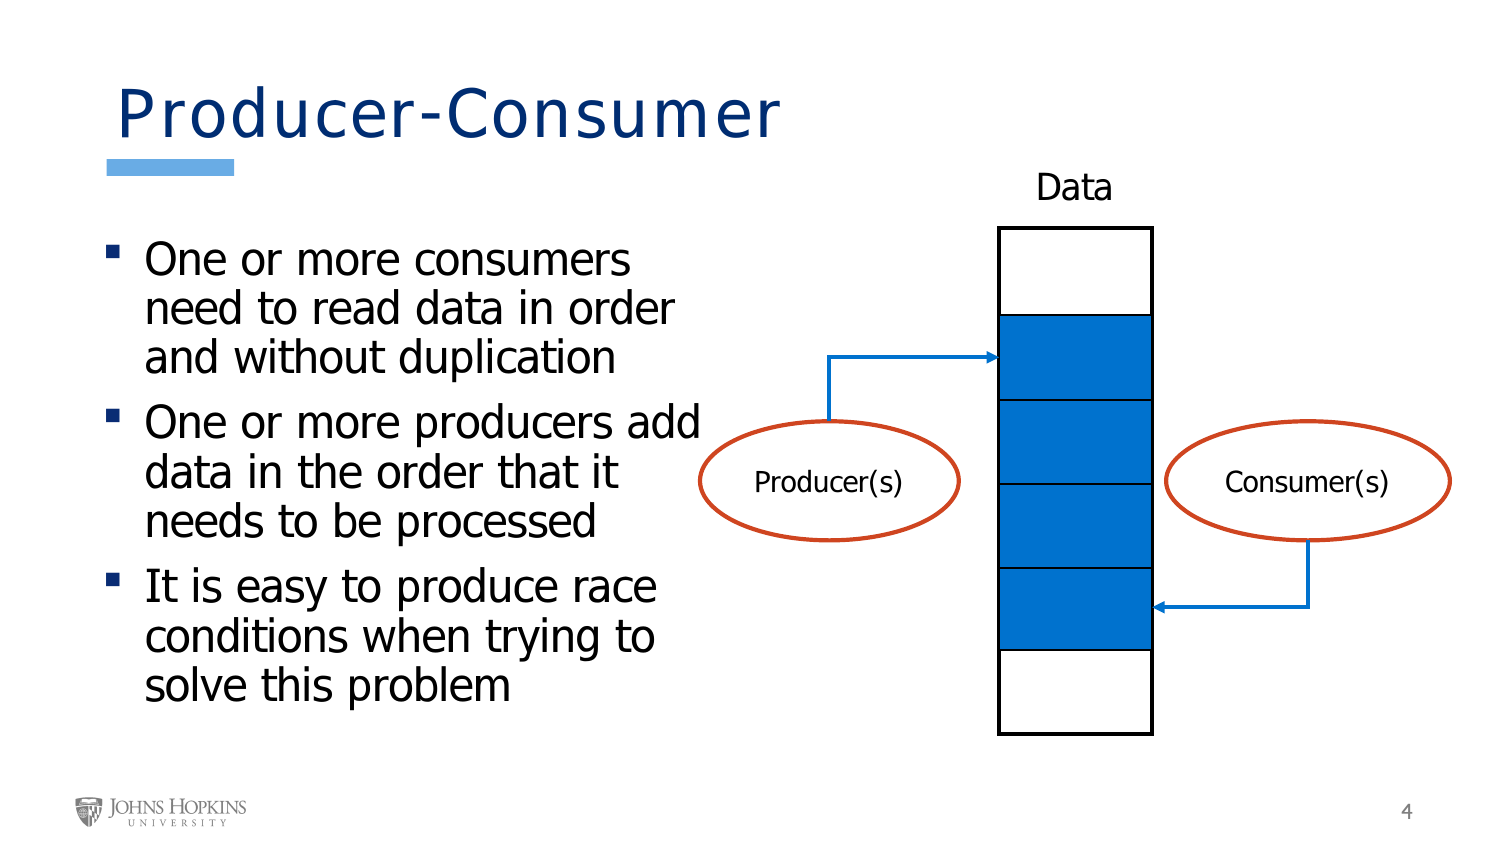

Producer-Consumer
Data

Producer(s)
Consumer(s)

One or more consumers need to read data in order and without duplication
One or more producers add data in the order that it needs to be processed
It is easy to produce race conditions when trying to solve this problem